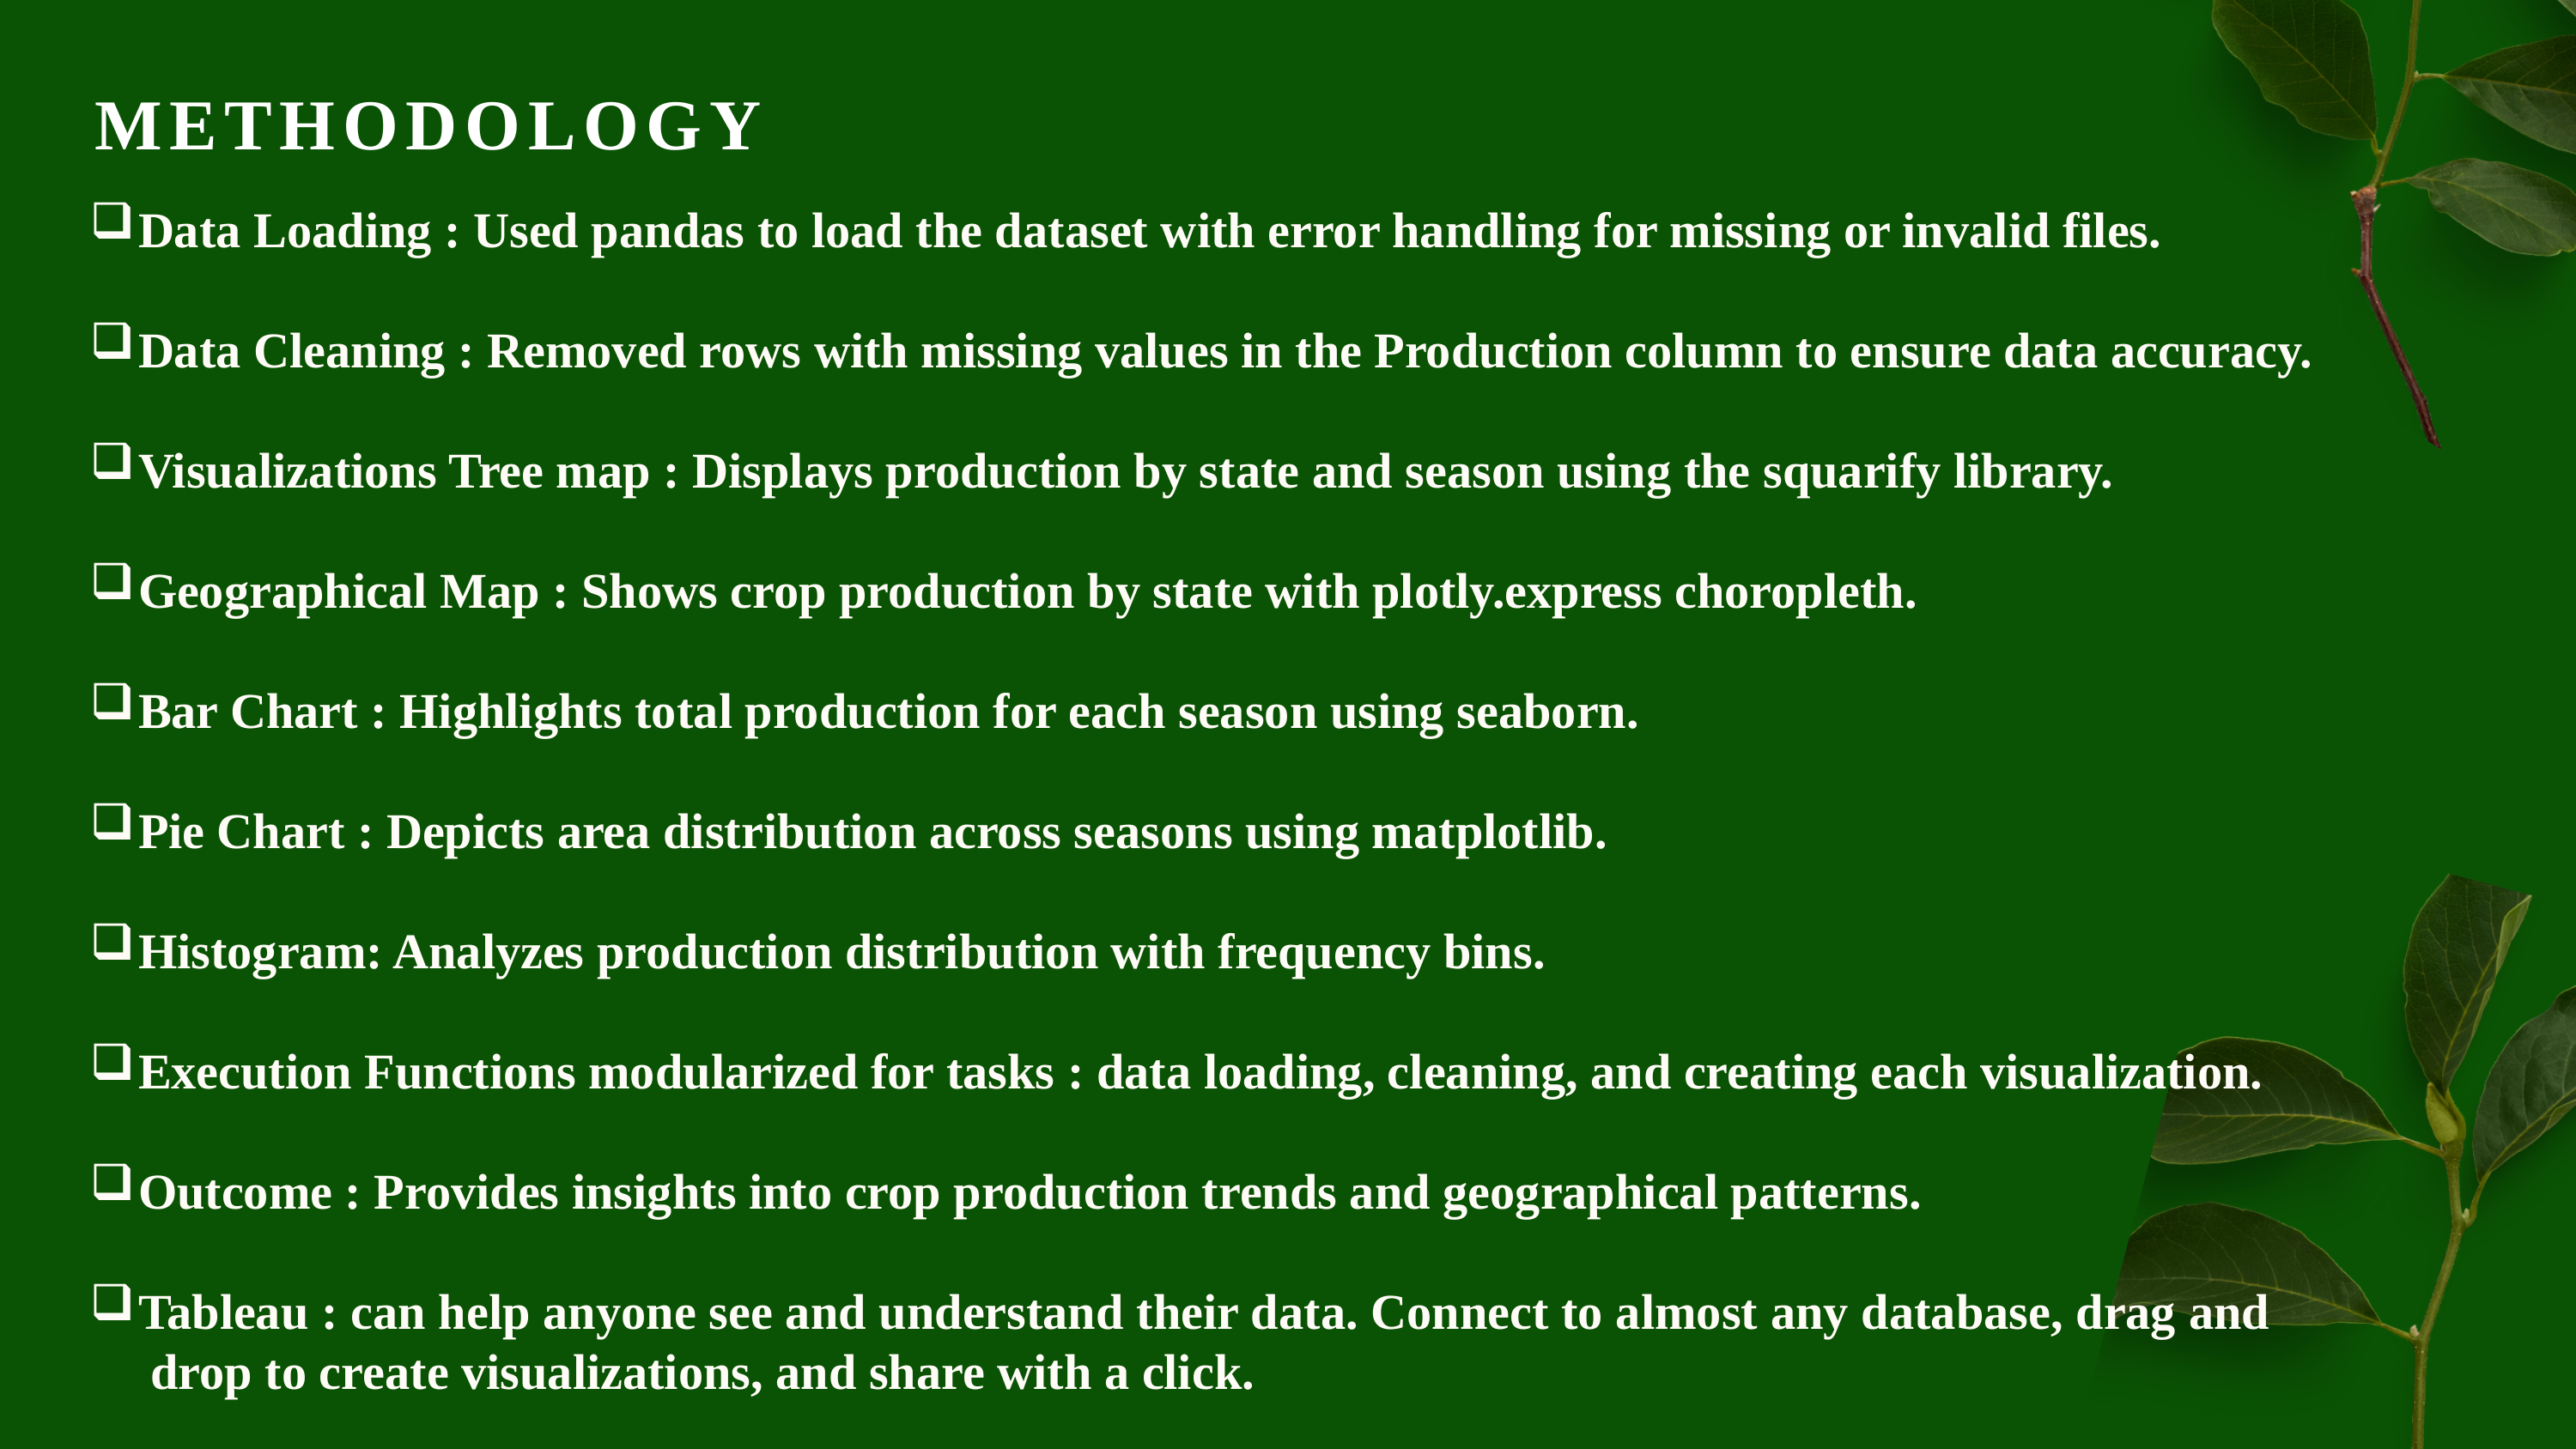

METHODOLOGY

Data Loading : Used pandas to load the dataset with error handling for missing or invalid files.

Data Cleaning : Removed rows with missing values in the Production column to ensure data accuracy.

Visualizations Tree map : Displays production by state and season using the squarify library.

Geographical Map : Shows crop production by state with plotly.express choropleth.

Bar Chart : Highlights total production for each season using seaborn.

Pie Chart : Depicts area distribution across seasons using matplotlib.

Histogram: Analyzes production distribution with frequency bins.

Execution Functions modularized for tasks : data loading, cleaning, and creating each visualization.

Outcome : Provides insights into crop production trends and geographical patterns.

Tableau : can help anyone see and understand their data. Connect to almost any database, drag and        drop to create visualizations, and share with a click.